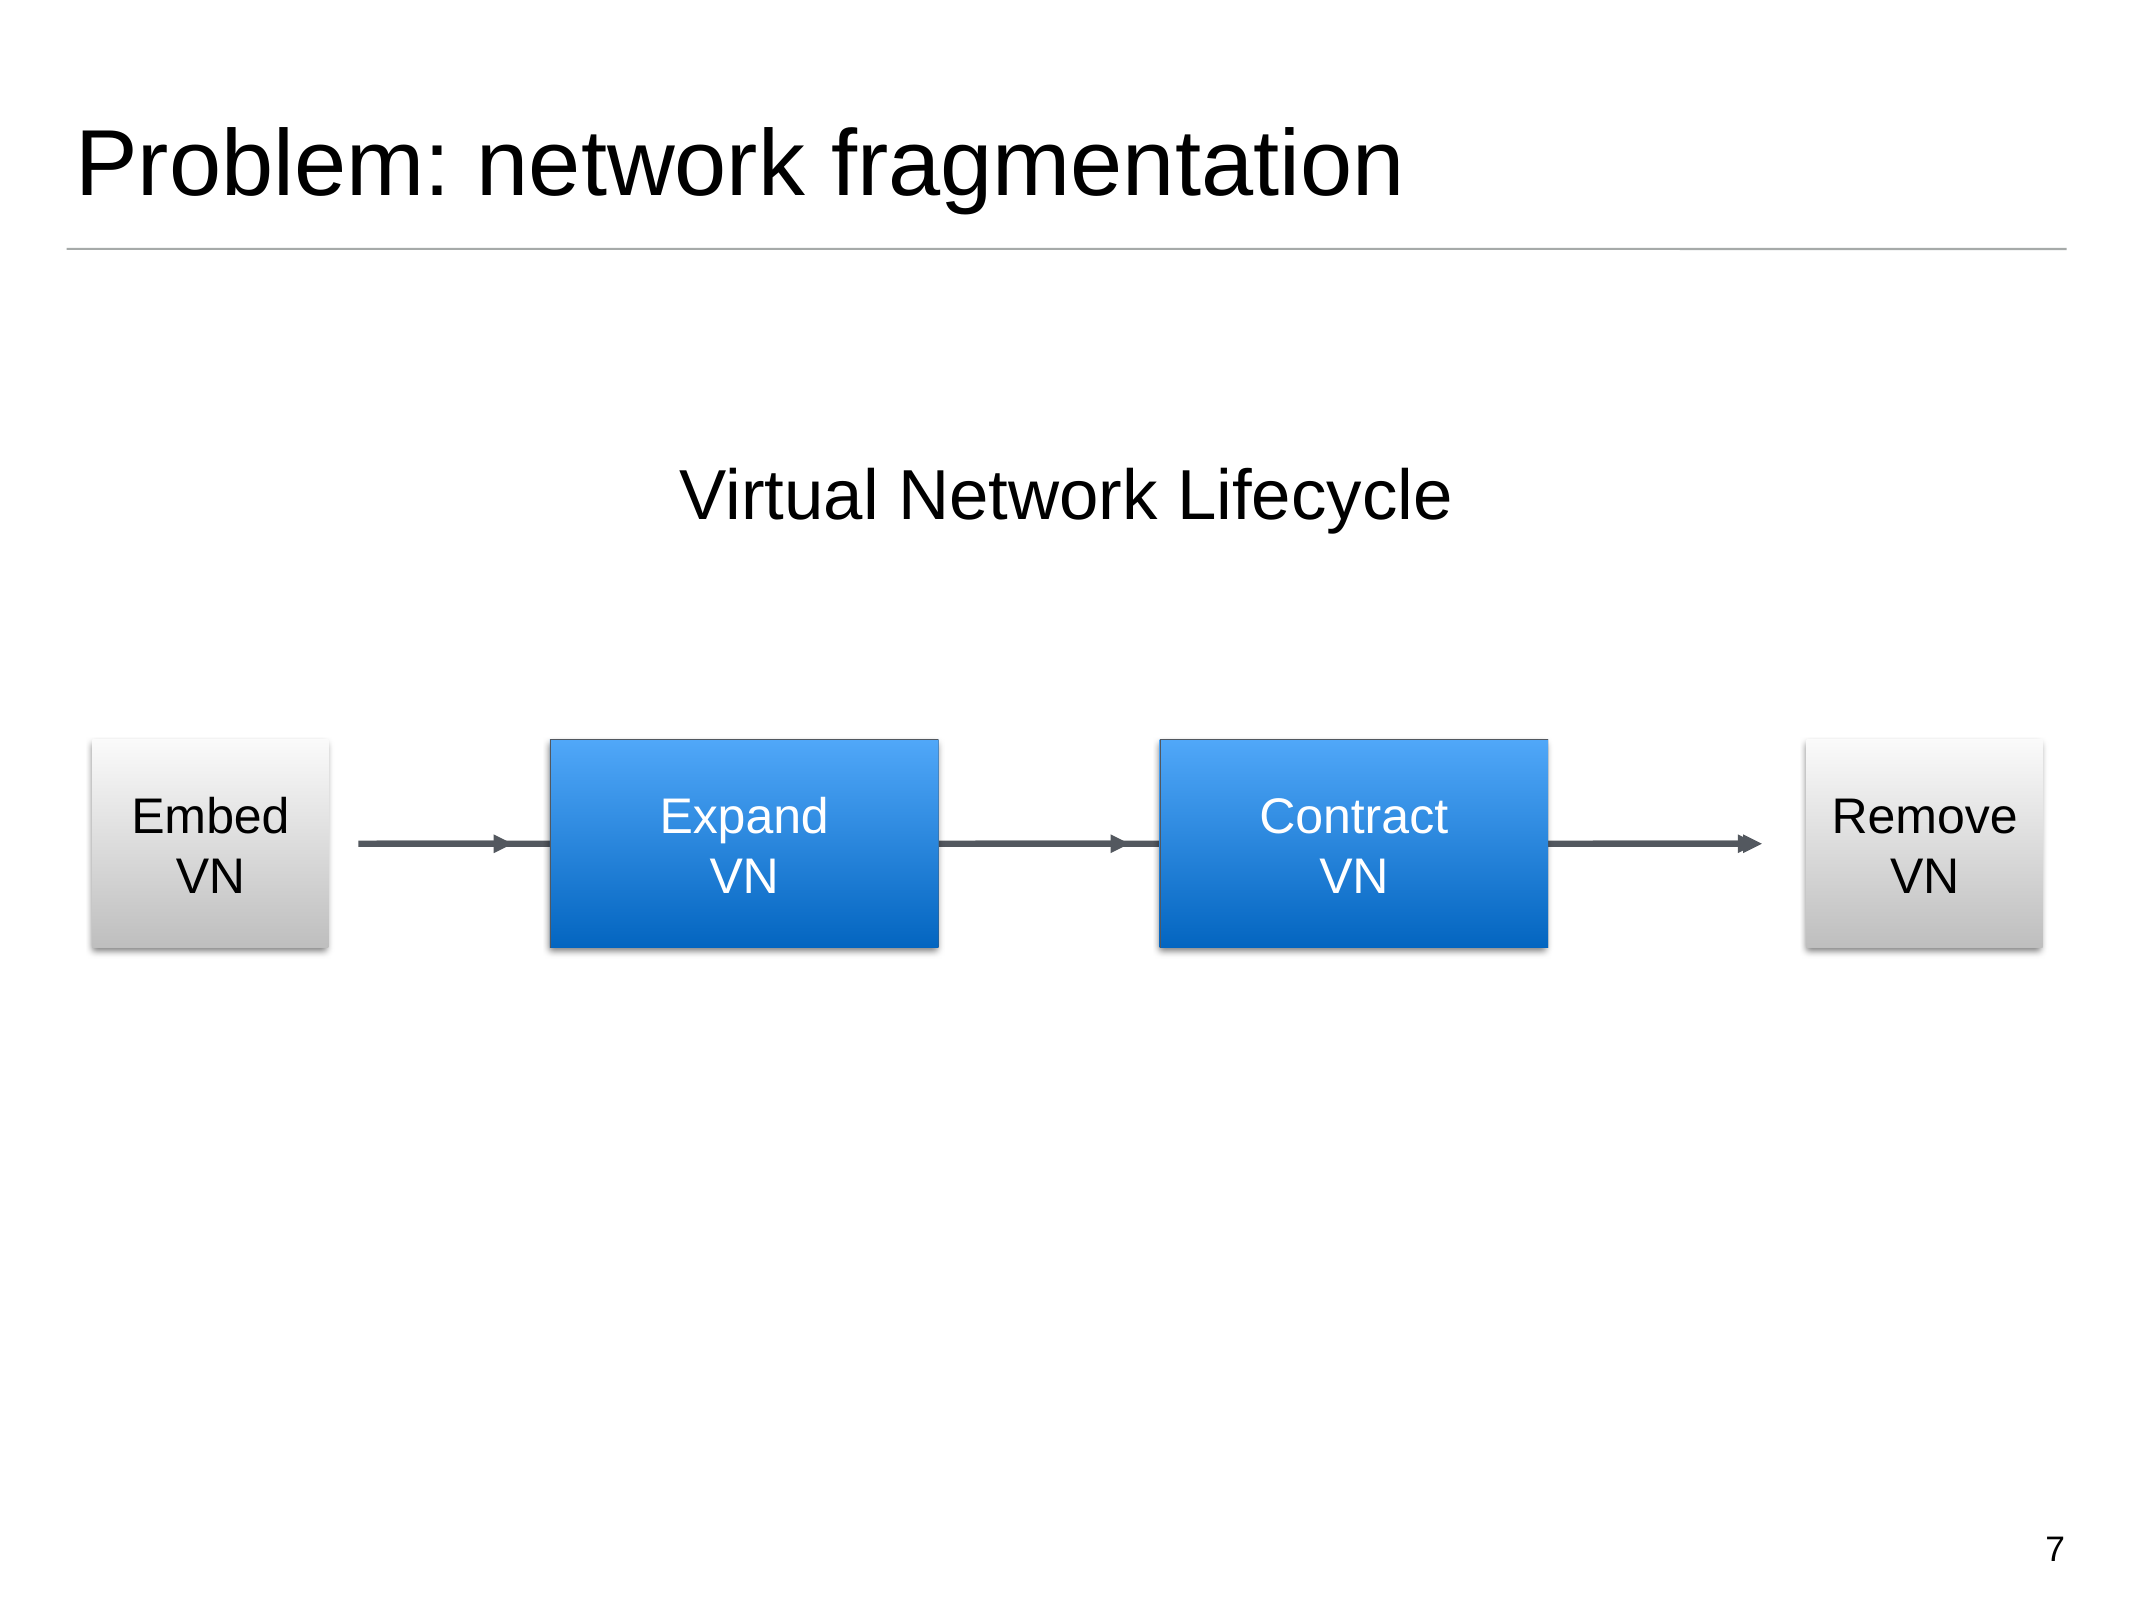

# Problem: network fragmentation
Virtual Network Lifecycle
Embed VN
Expand
VN
Contract
VN
Remove VN

7